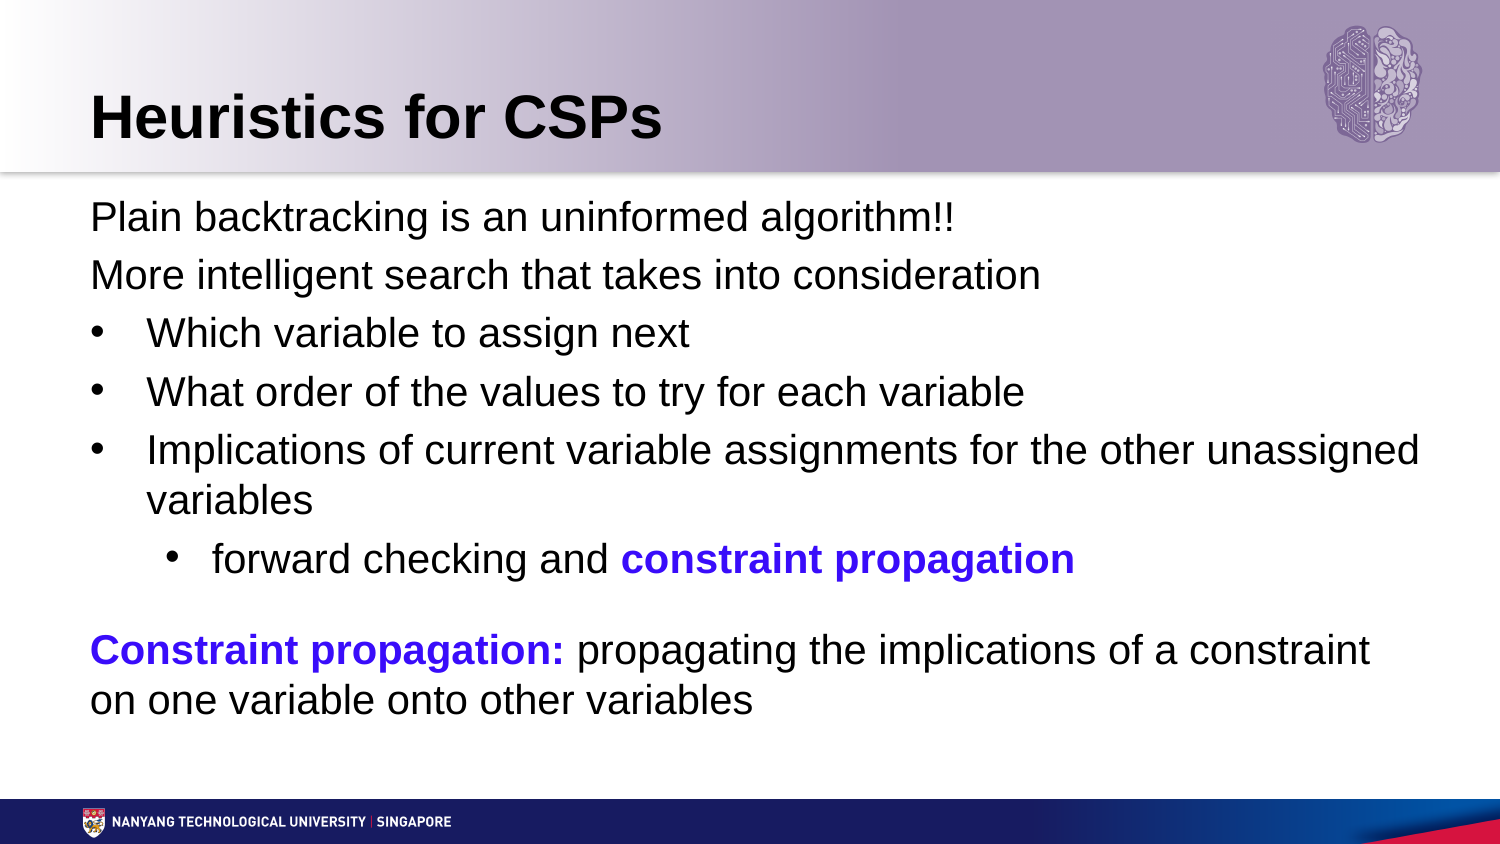

# Heuristics for CSPs
Plain backtracking is an uninformed algorithm!!
More intelligent search that takes into consideration
Which variable to assign next
What order of the values to try for each variable
Implications of current variable assignments for the other unassigned variables
forward checking and constraint propagation
Constraint propagation: propagating the implications of a constraint on one variable onto other variables